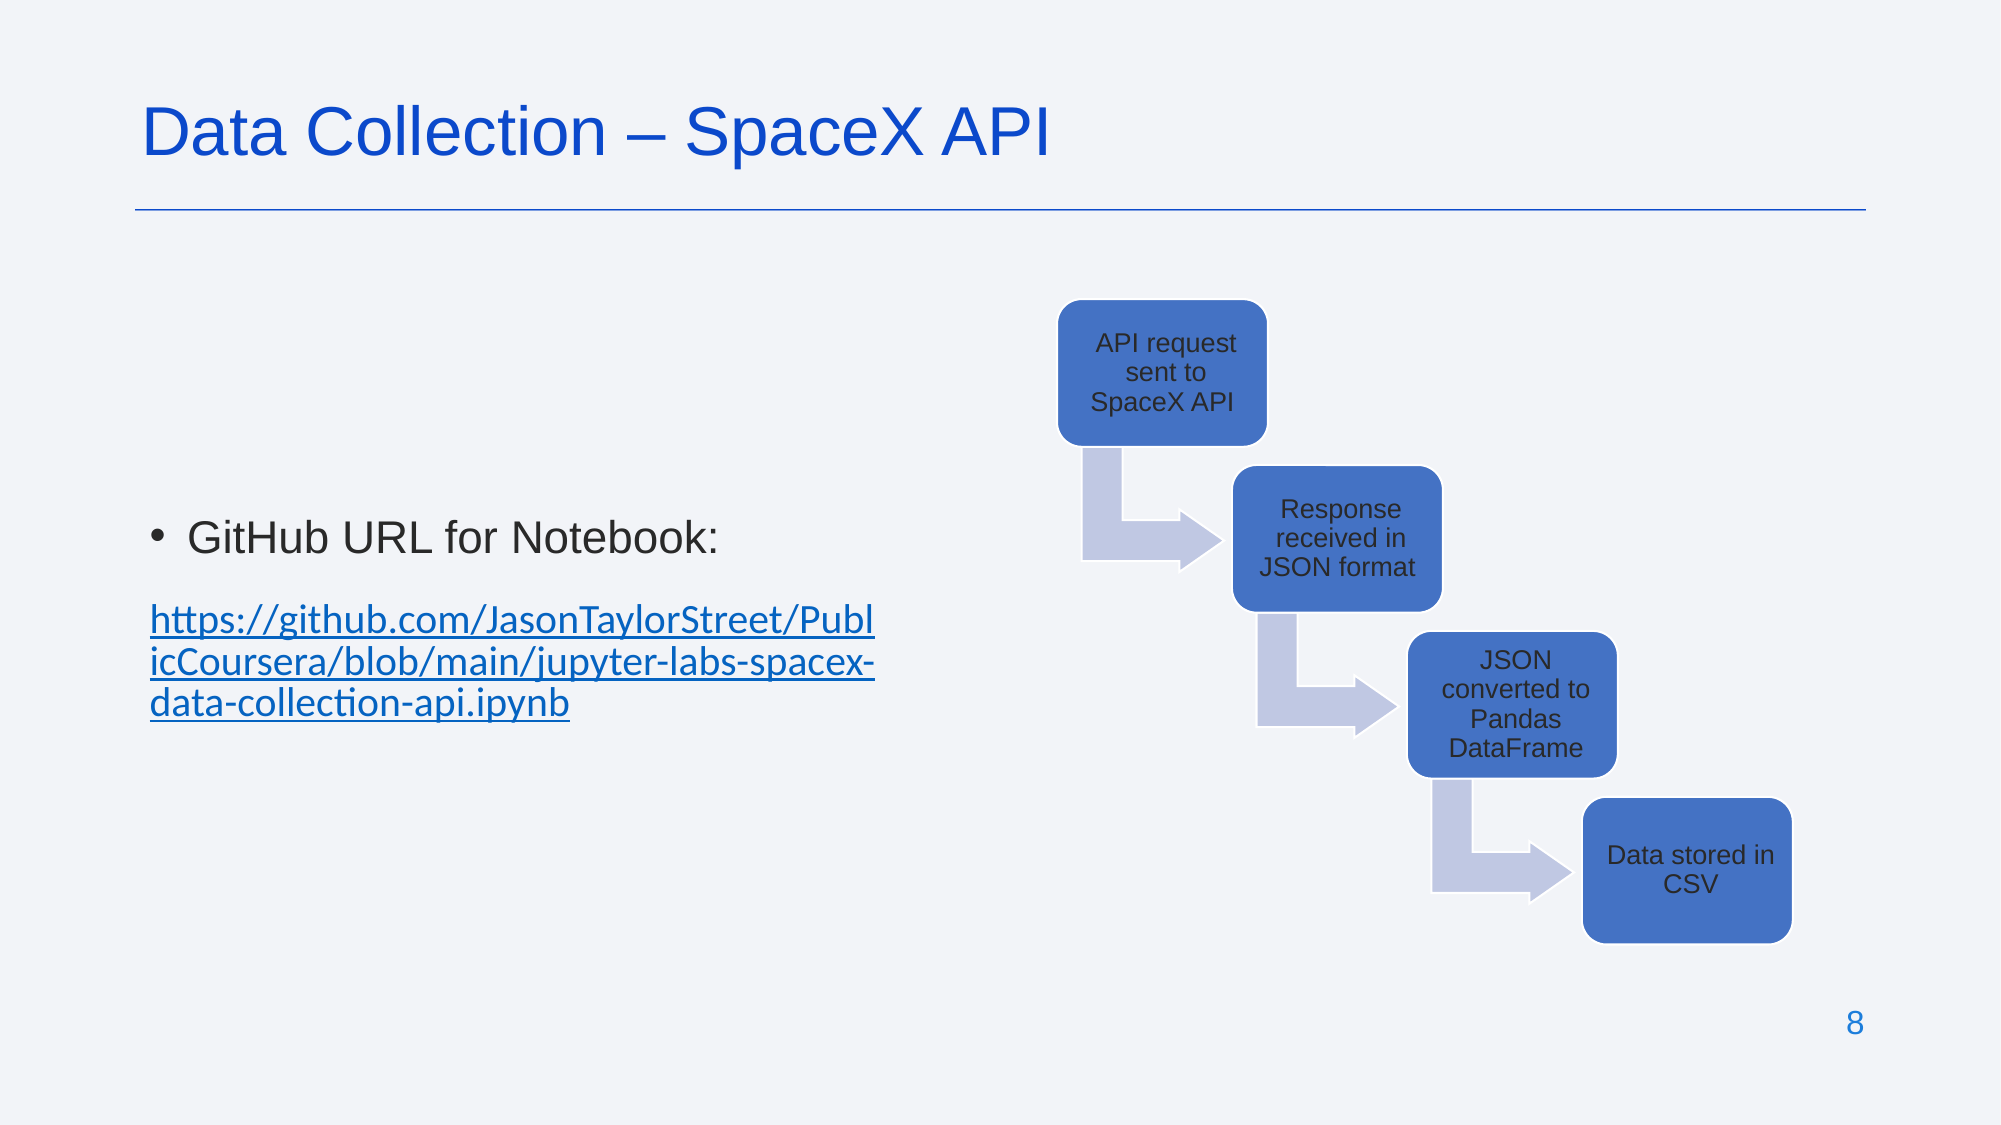

Data Collection – SpaceX API
API request sent to SpaceX API
Response received in JSON format
JSON converted to Pandas DataFrame
Data stored in CSV
GitHub URL for Notebook:
https://github.com/JasonTaylorStreet/PublicCoursera/blob/main/jupyter-labs-spacex-data-collection-api.ipynb

8